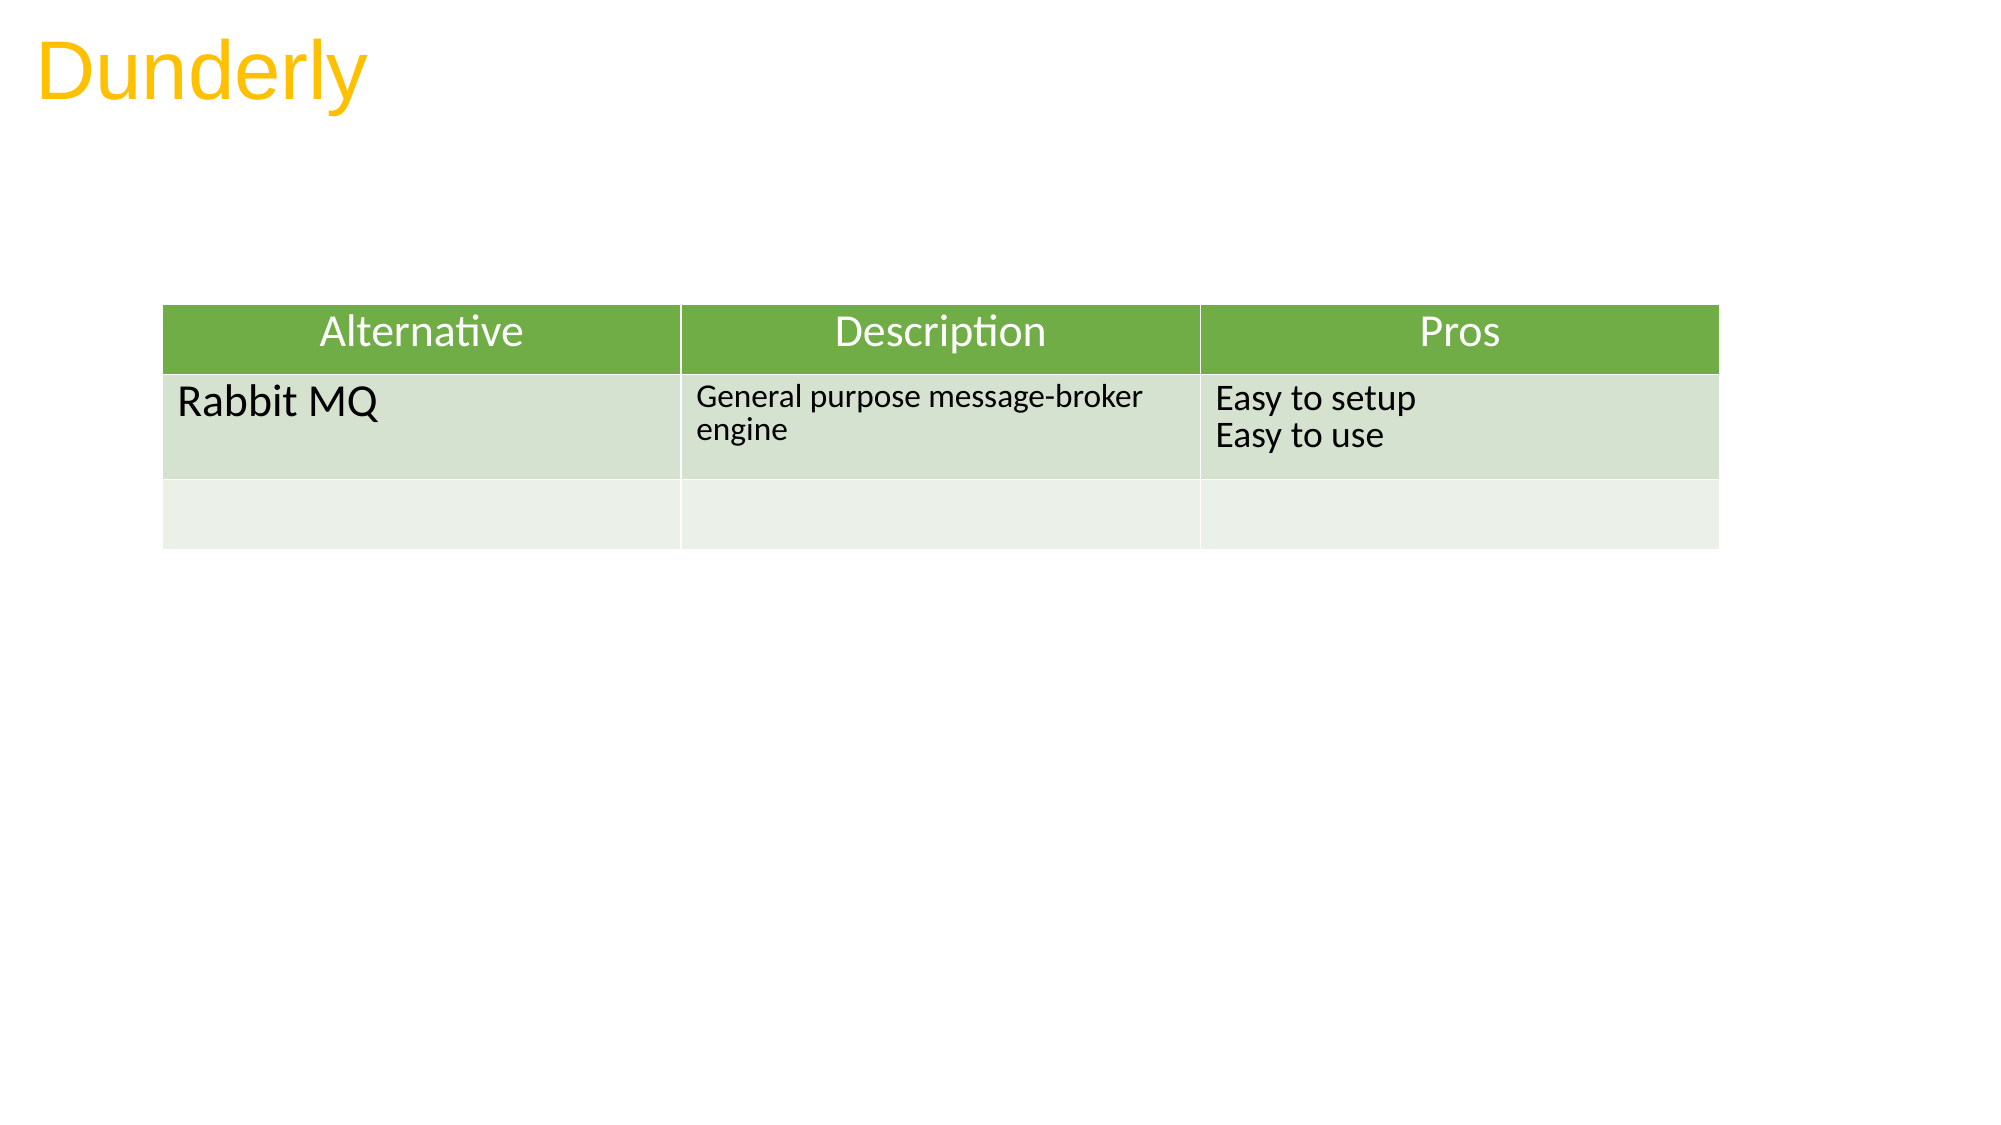

Dunderly
| Alternative | Description | Pros |
| --- | --- | --- |
| Rabbit MQ | General purpose message-broker engine | Easy to setup Easy to use |
|  |  |  |